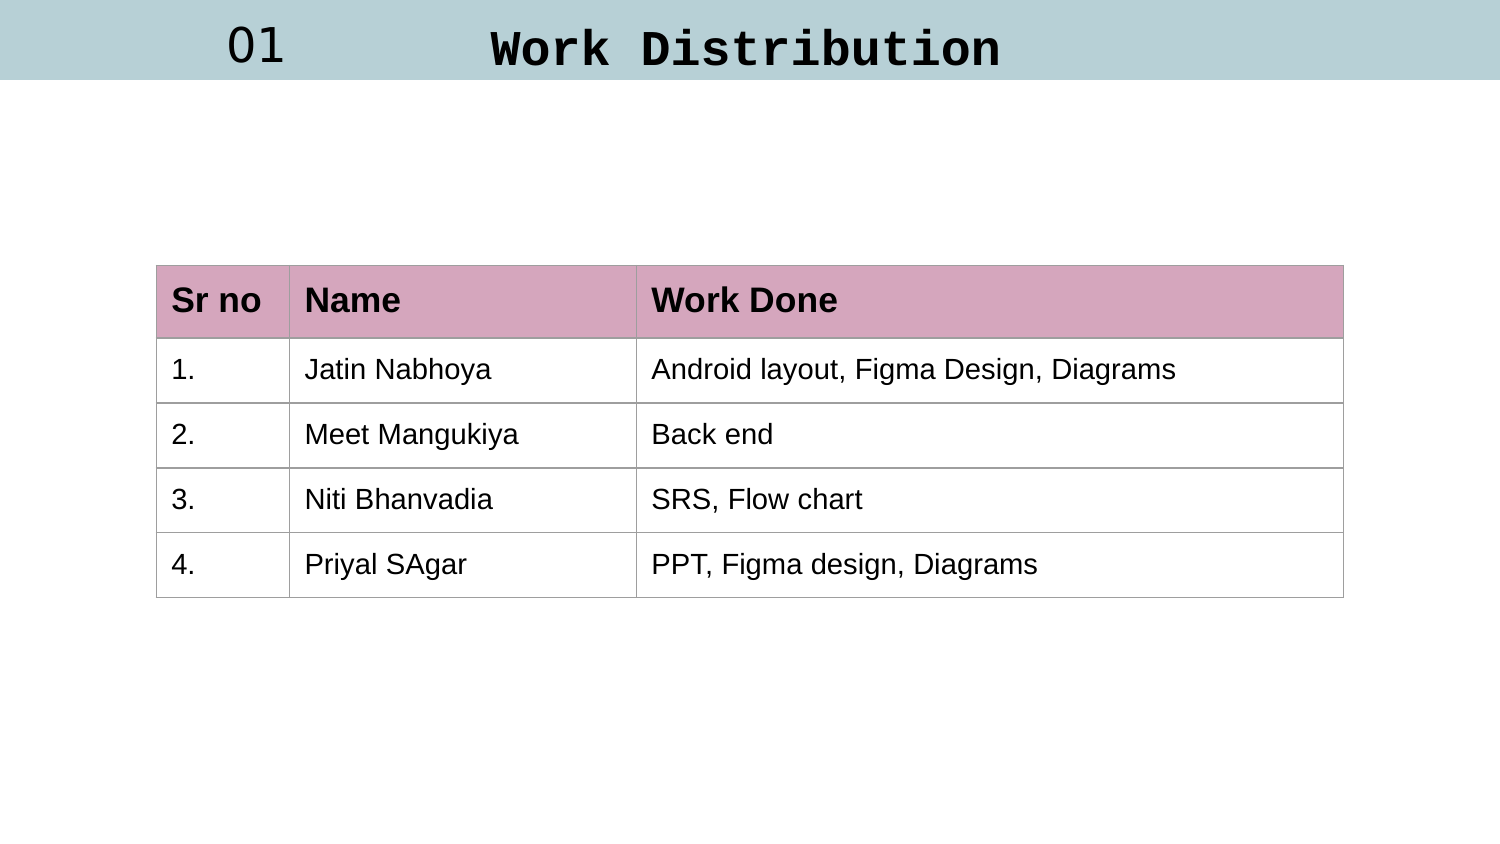

Work Distribution
01
| Sr no | Name | Work Done |
| --- | --- | --- |
| 1. | Jatin Nabhoya | Android layout, Figma Design, Diagrams |
| 2. | Meet Mangukiya | Back end |
| 3. | Niti Bhanvadia | SRS, Flow chart |
| 4. | Priyal SAgar | PPT, Figma design, Diagrams |